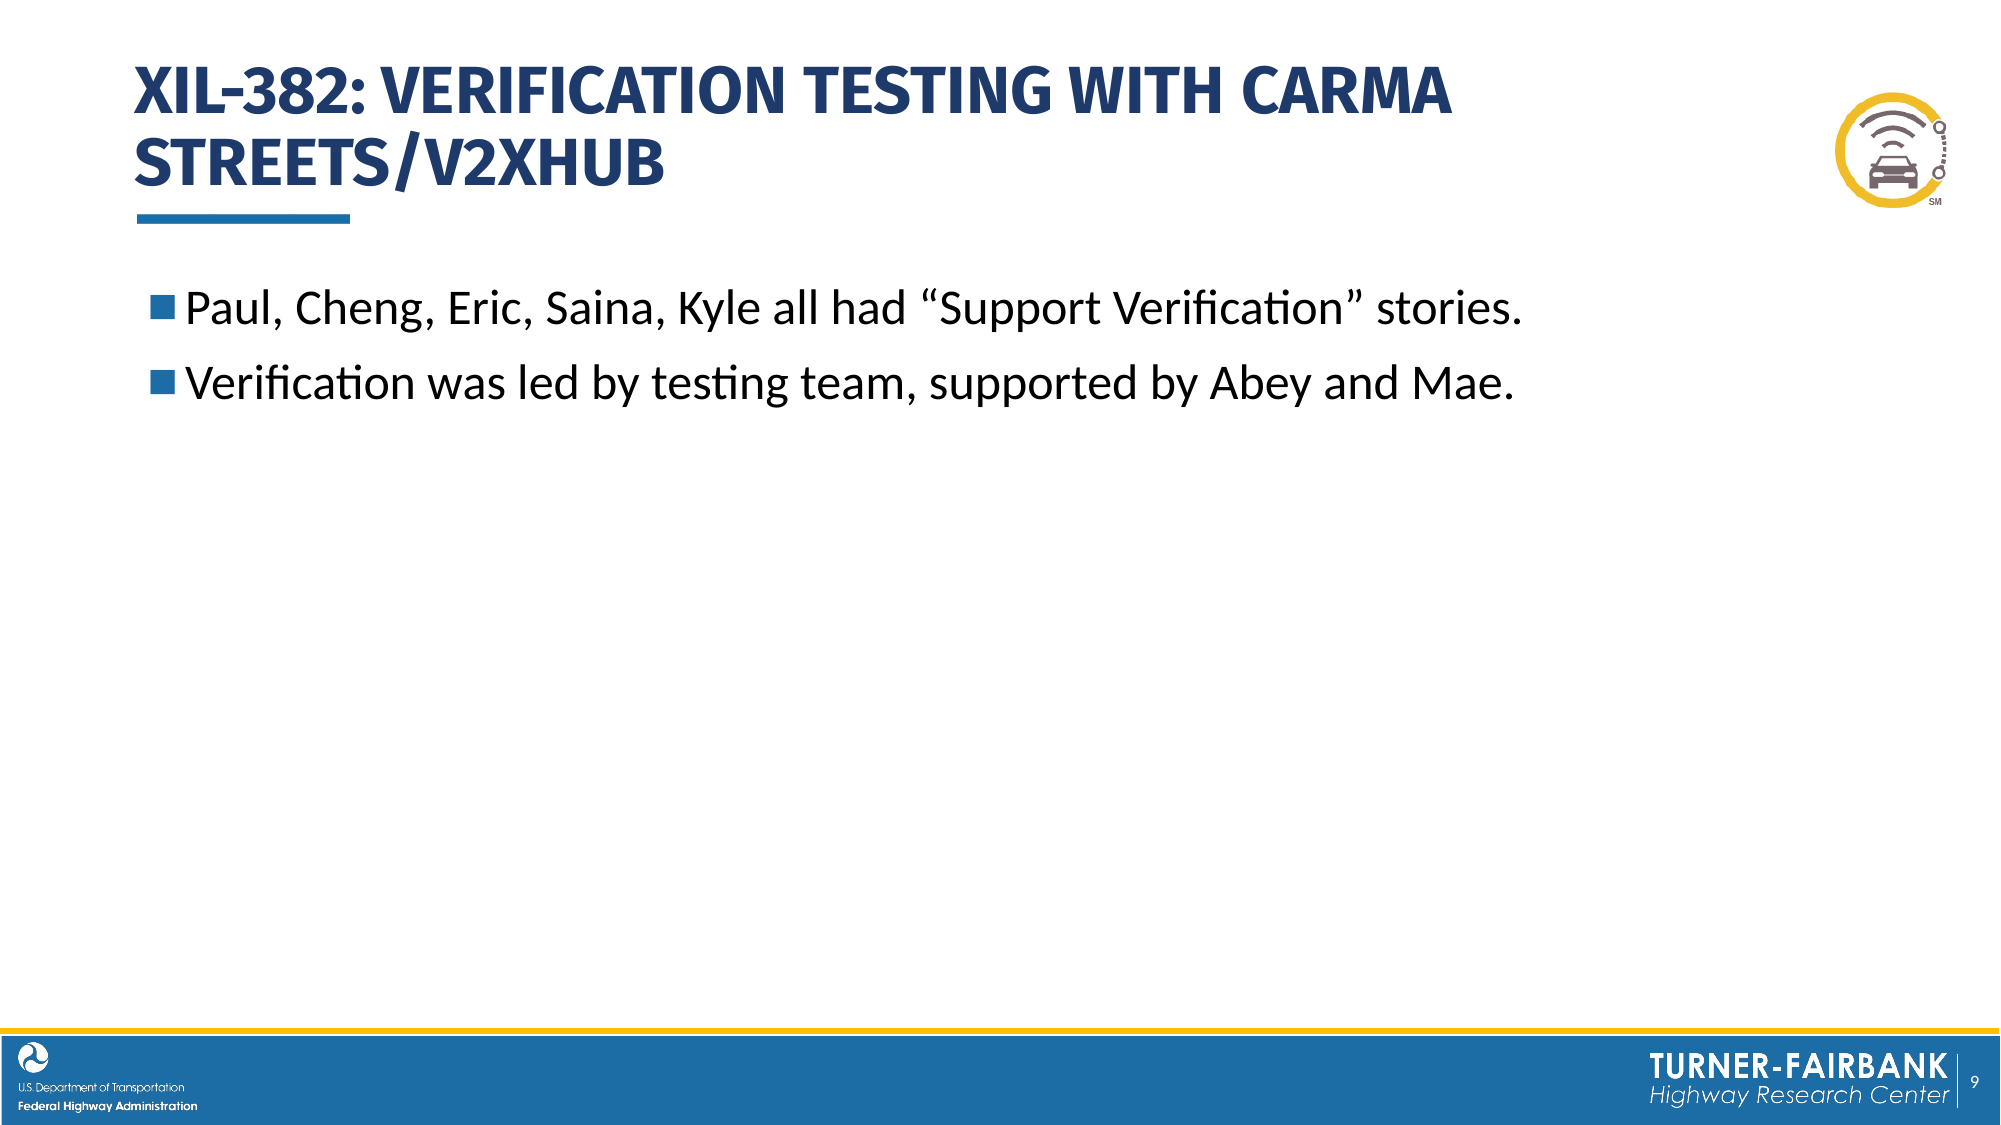

# XiL-382: Verification Testing With CARMA Streets/V2XHub
Paul, Cheng, Eric, Saina, Kyle all had “Support Verification” stories.
Verification was led by testing team, supported by Abey and Mae.